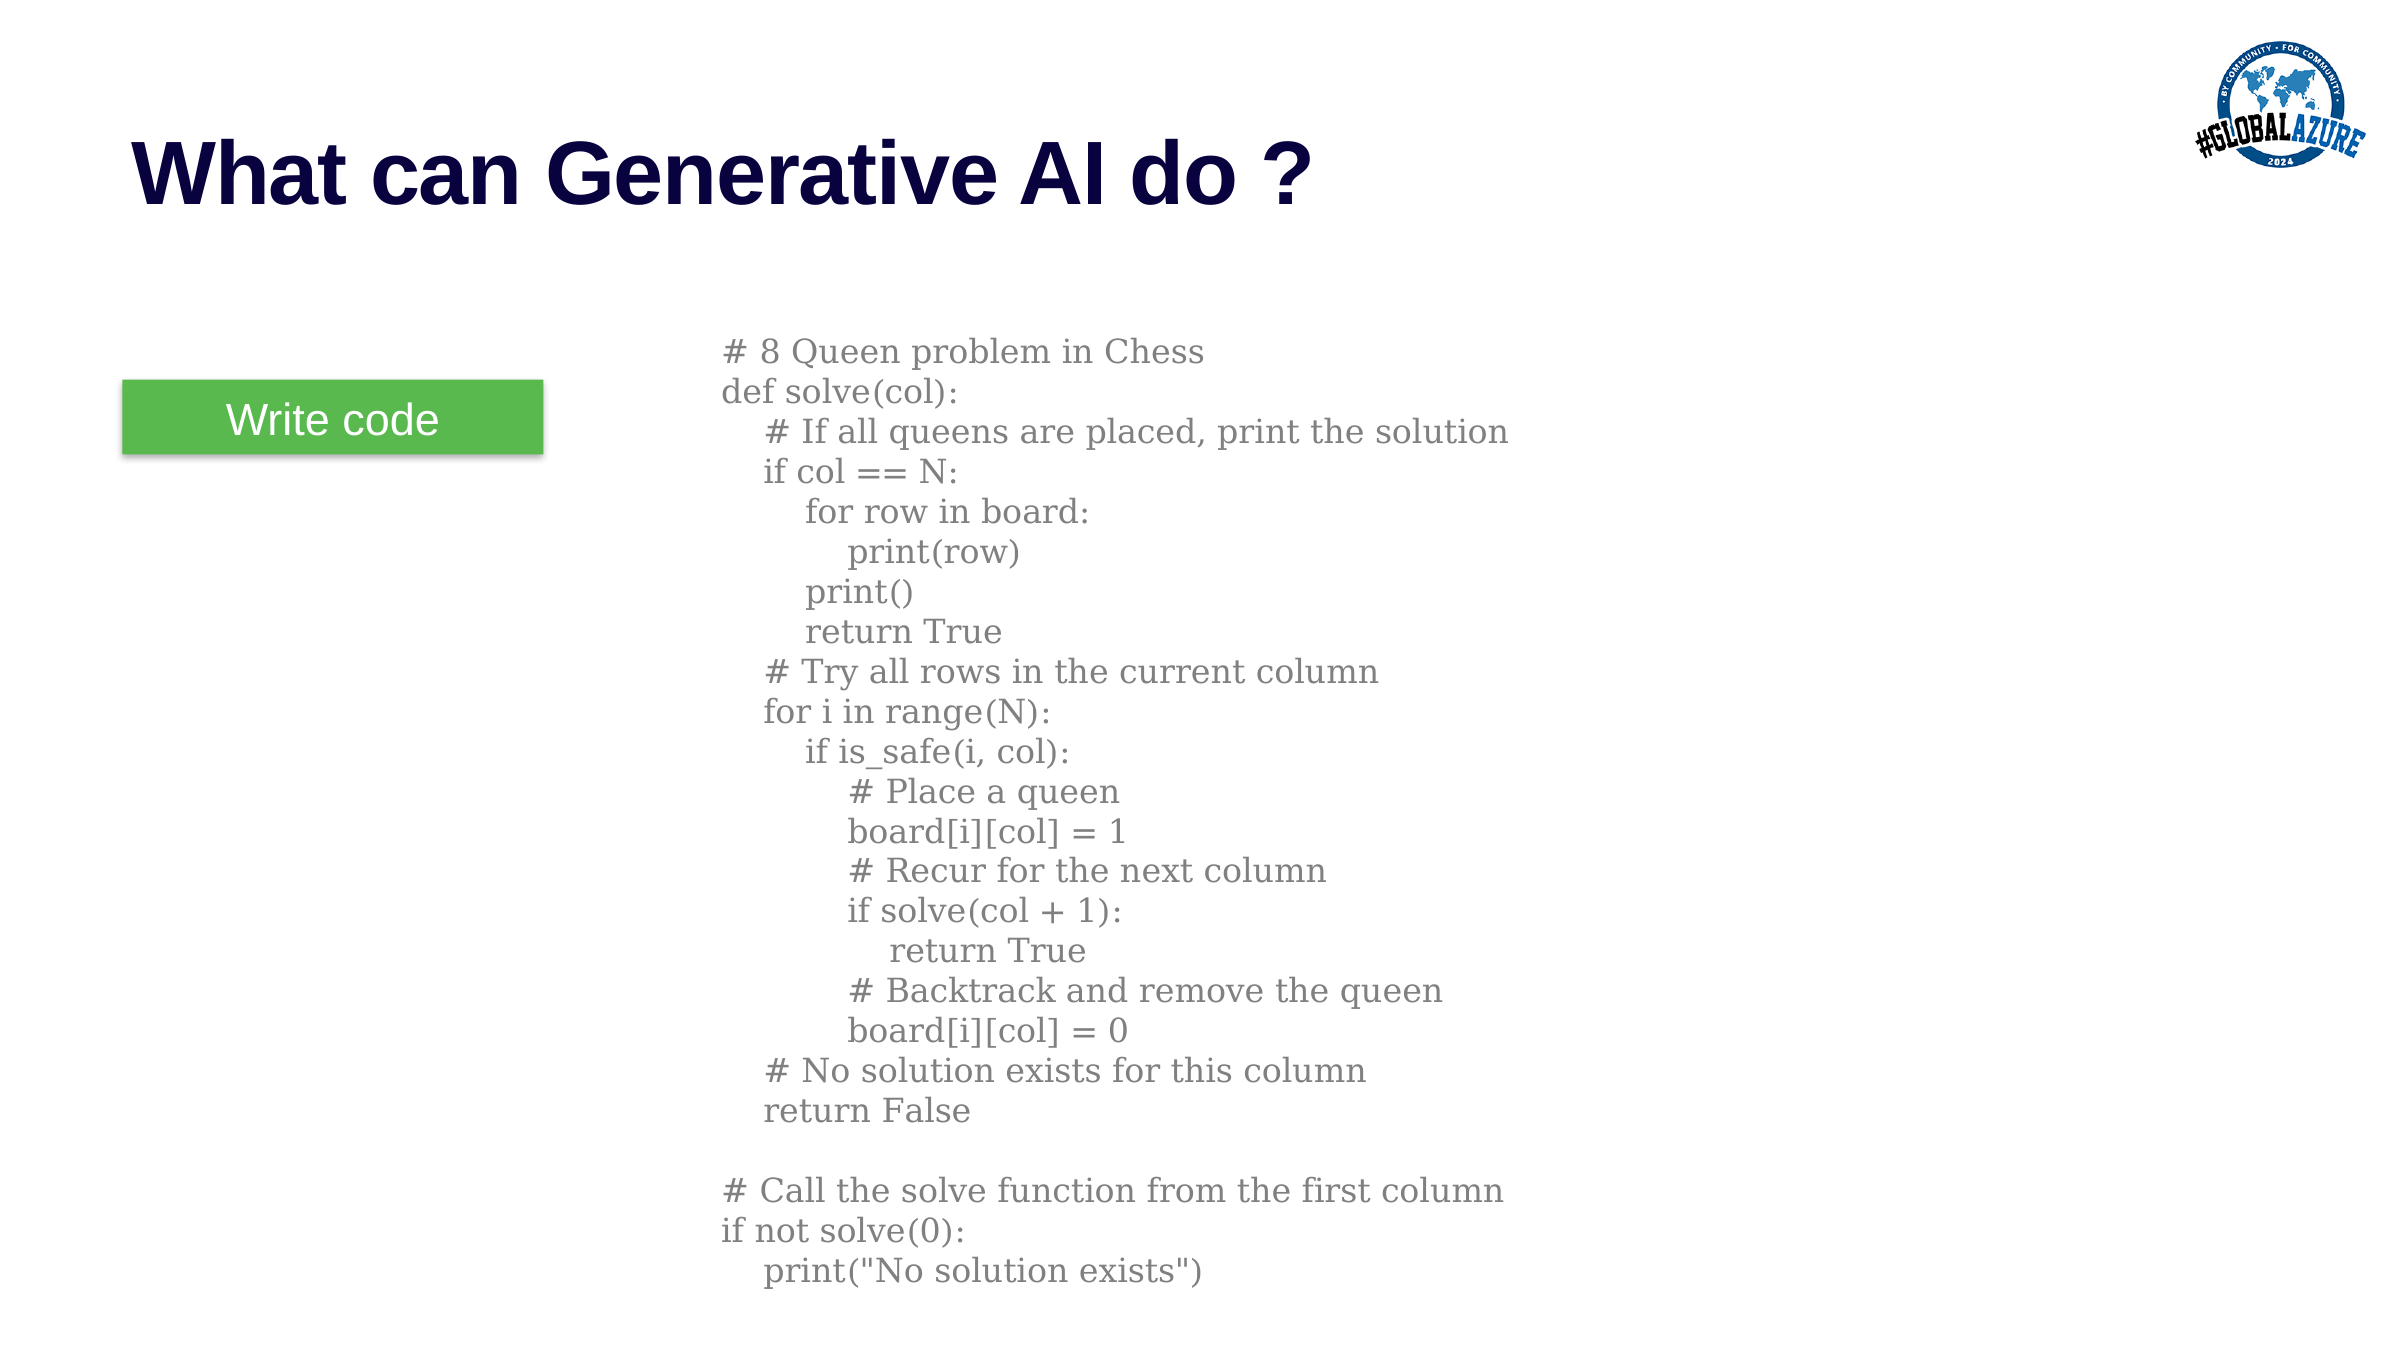

# What can Generative AI do ?
# 8 Queen problem in Chess
def solve(col):
    # If all queens are placed, print the solution
    if col == N:
        for row in board:
            print(row)
        print()
        return True
    # Try all rows in the current column
    for i in range(N):
        if is_safe(i, col):
            # Place a queen
            board[i][col] = 1
            # Recur for the next column
            if solve(col + 1):
                return True
            # Backtrack and remove the queen
            board[i][col] = 0
    # No solution exists for this column
    return False

# Call the solve function from the first column
if not solve(0):
    print("No solution exists")
Write code